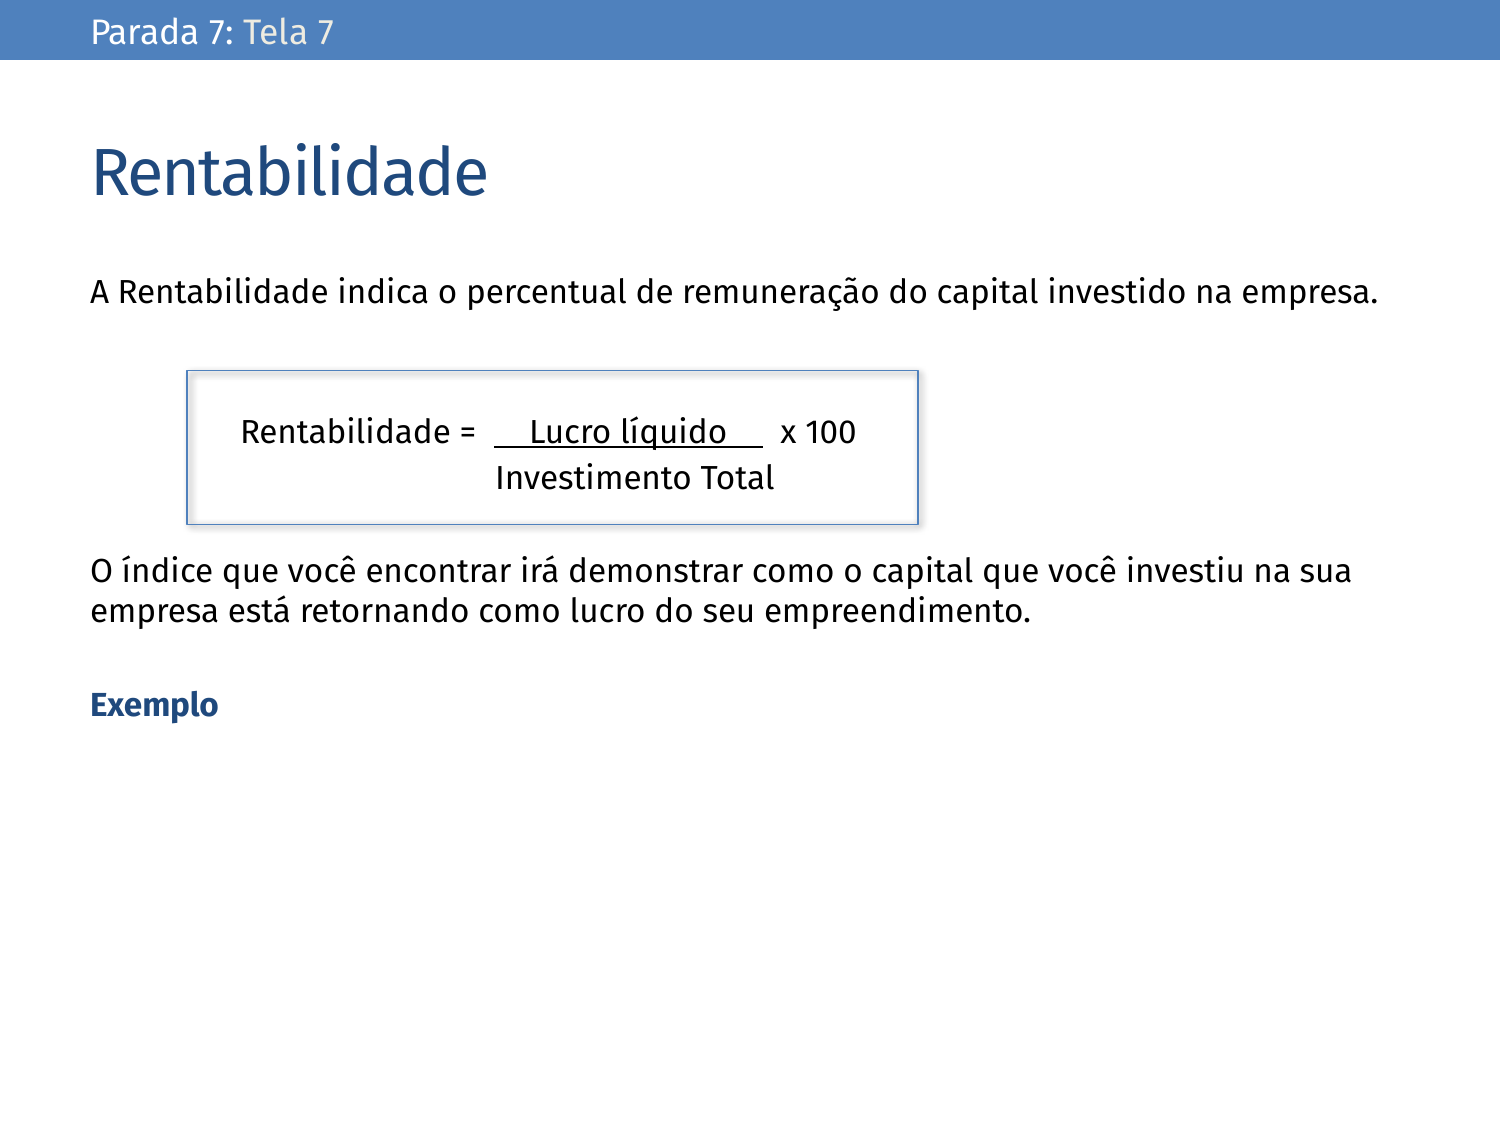

Parada 7: Tela 7
# Rentabilidade
A Rentabilidade indica o percentual de remuneração do capital investido na empresa.

	Rentabilidade =      Lucro líquido      x 100
		            Investimento Total

O índice que você encontrar irá demonstrar como o capital que você investiu na sua empresa está retornando como lucro do seu empreendimento.

Exemplo